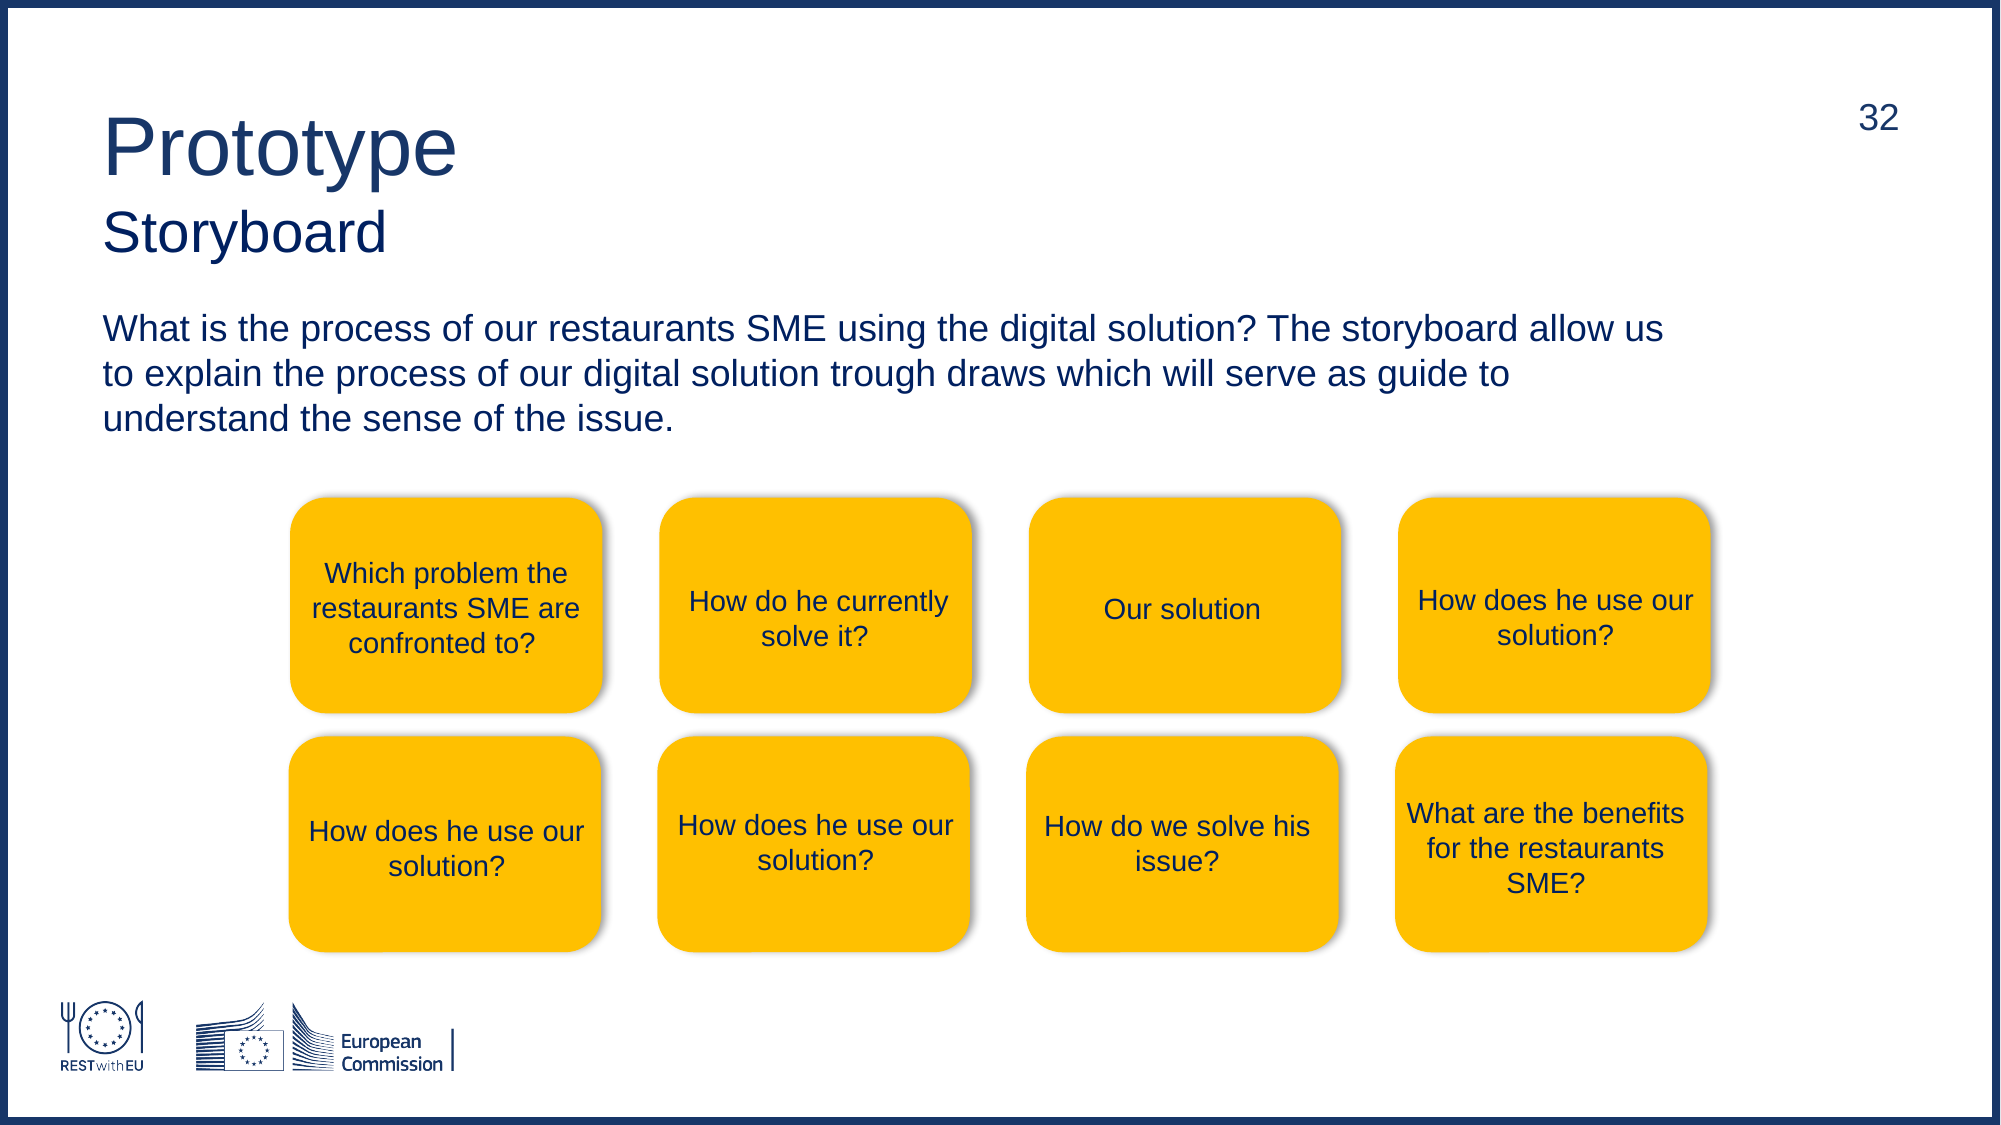

Prototype
Storyboard
What is the process of our restaurants SME using the digital solution? The storyboard allow us to explain the process of our digital solution trough draws which will serve as guide to understand the sense of the issue.

Which problem the restaurants SME are confronted to?
How does he use our solution?
How do he currently solve it?
Our solution

What are the benefits for the restaurants SME?
How does he use our solution?
How do we solve his issue?
How does he use our solution?